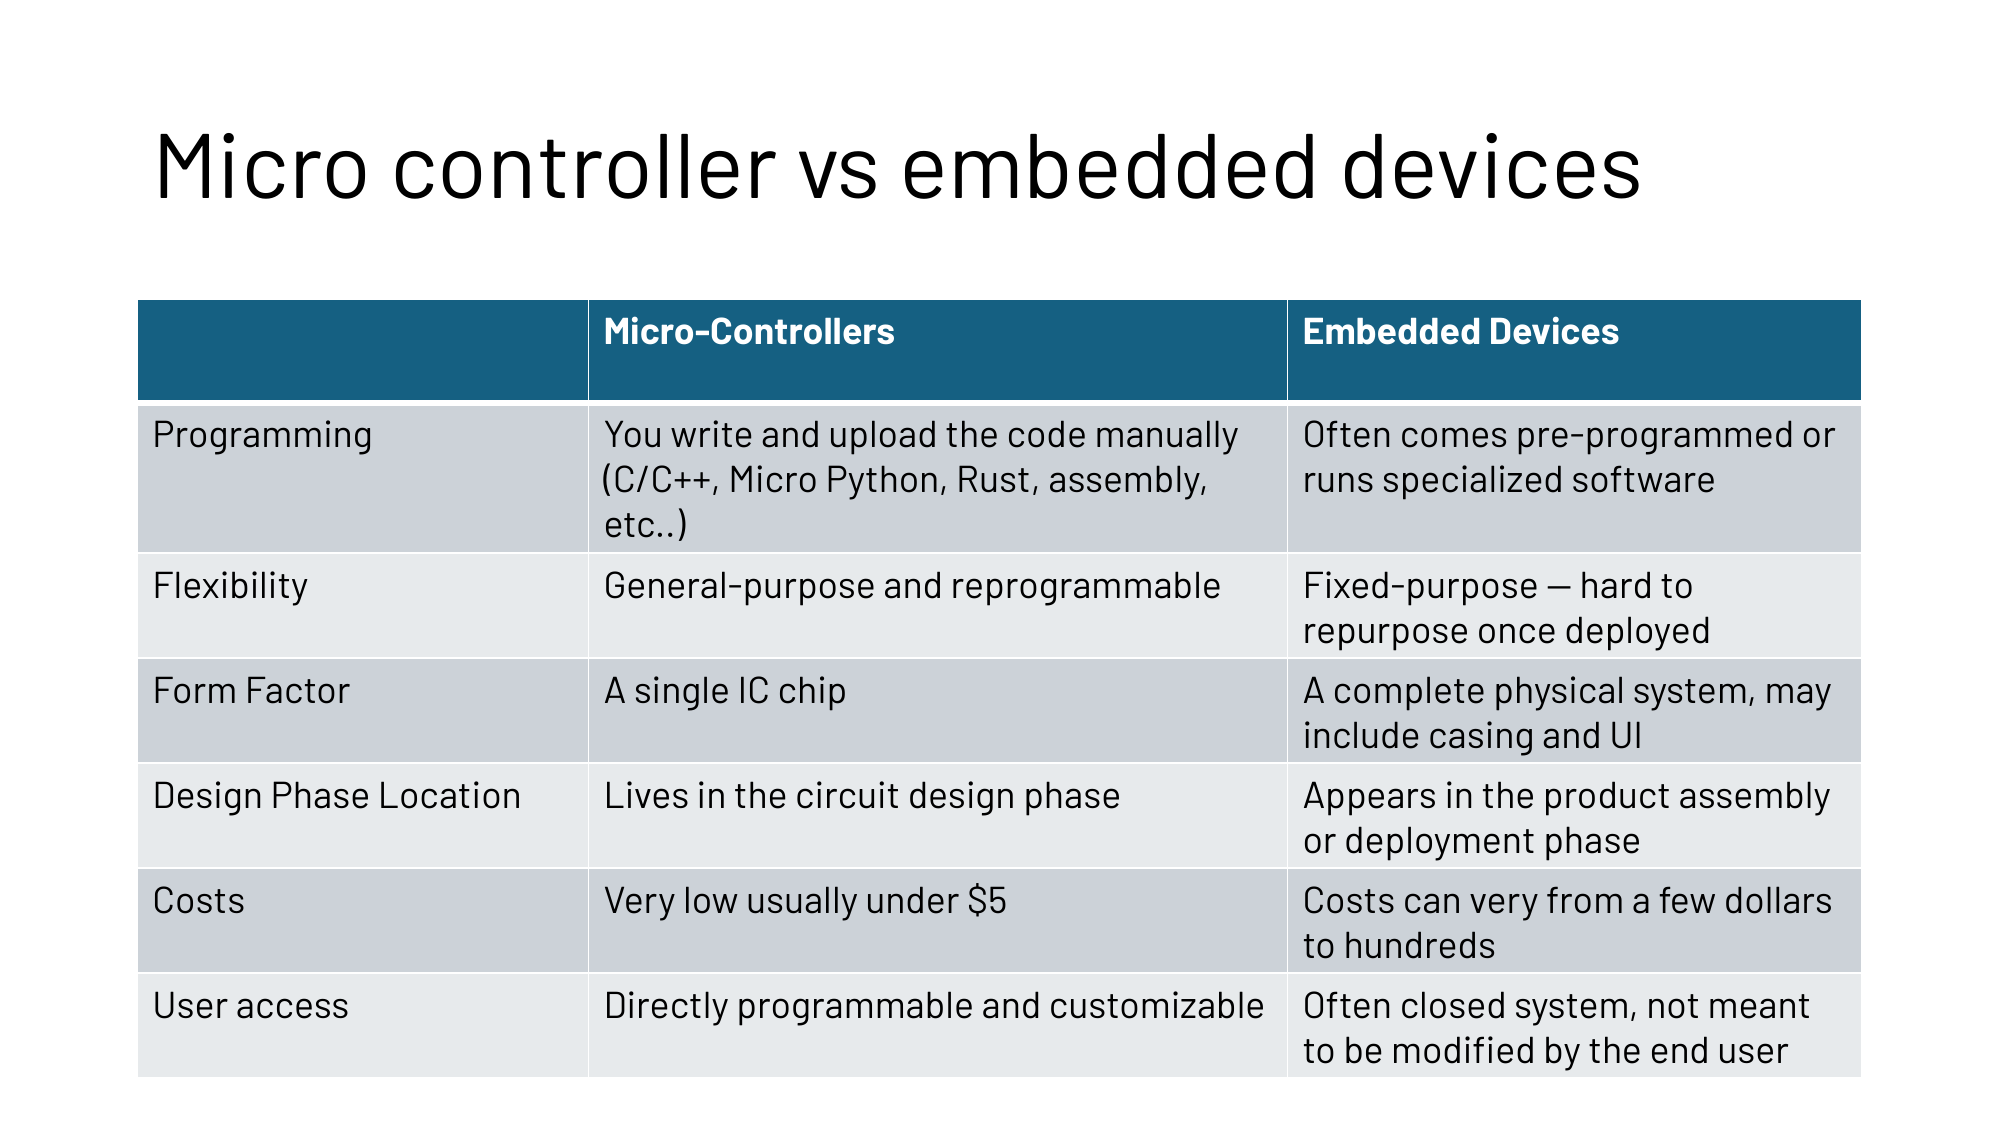

# Micro controller vs embedded devices
|  | Micro-Controllers | Embedded Devices |
| --- | --- | --- |
| Programming | You write and upload the code manually (C/C++, Micro Python, Rust, assembly, etc..) | Often comes pre-programmed or runs specialized software |
| Flexibility | General-purpose and reprogrammable | Fixed-purpose — hard to repurpose once deployed |
| Form Factor | A single IC chip | A complete physical system, may include casing and UI |
| Design Phase Location | Lives in the circuit design phase | Appears in the product assembly or deployment phase |
| Costs | Very low usually under $5 | Costs can very from a few dollars to hundreds |
| User access | Directly programmable and customizable | Often closed system, not meant to be modified by the end user |